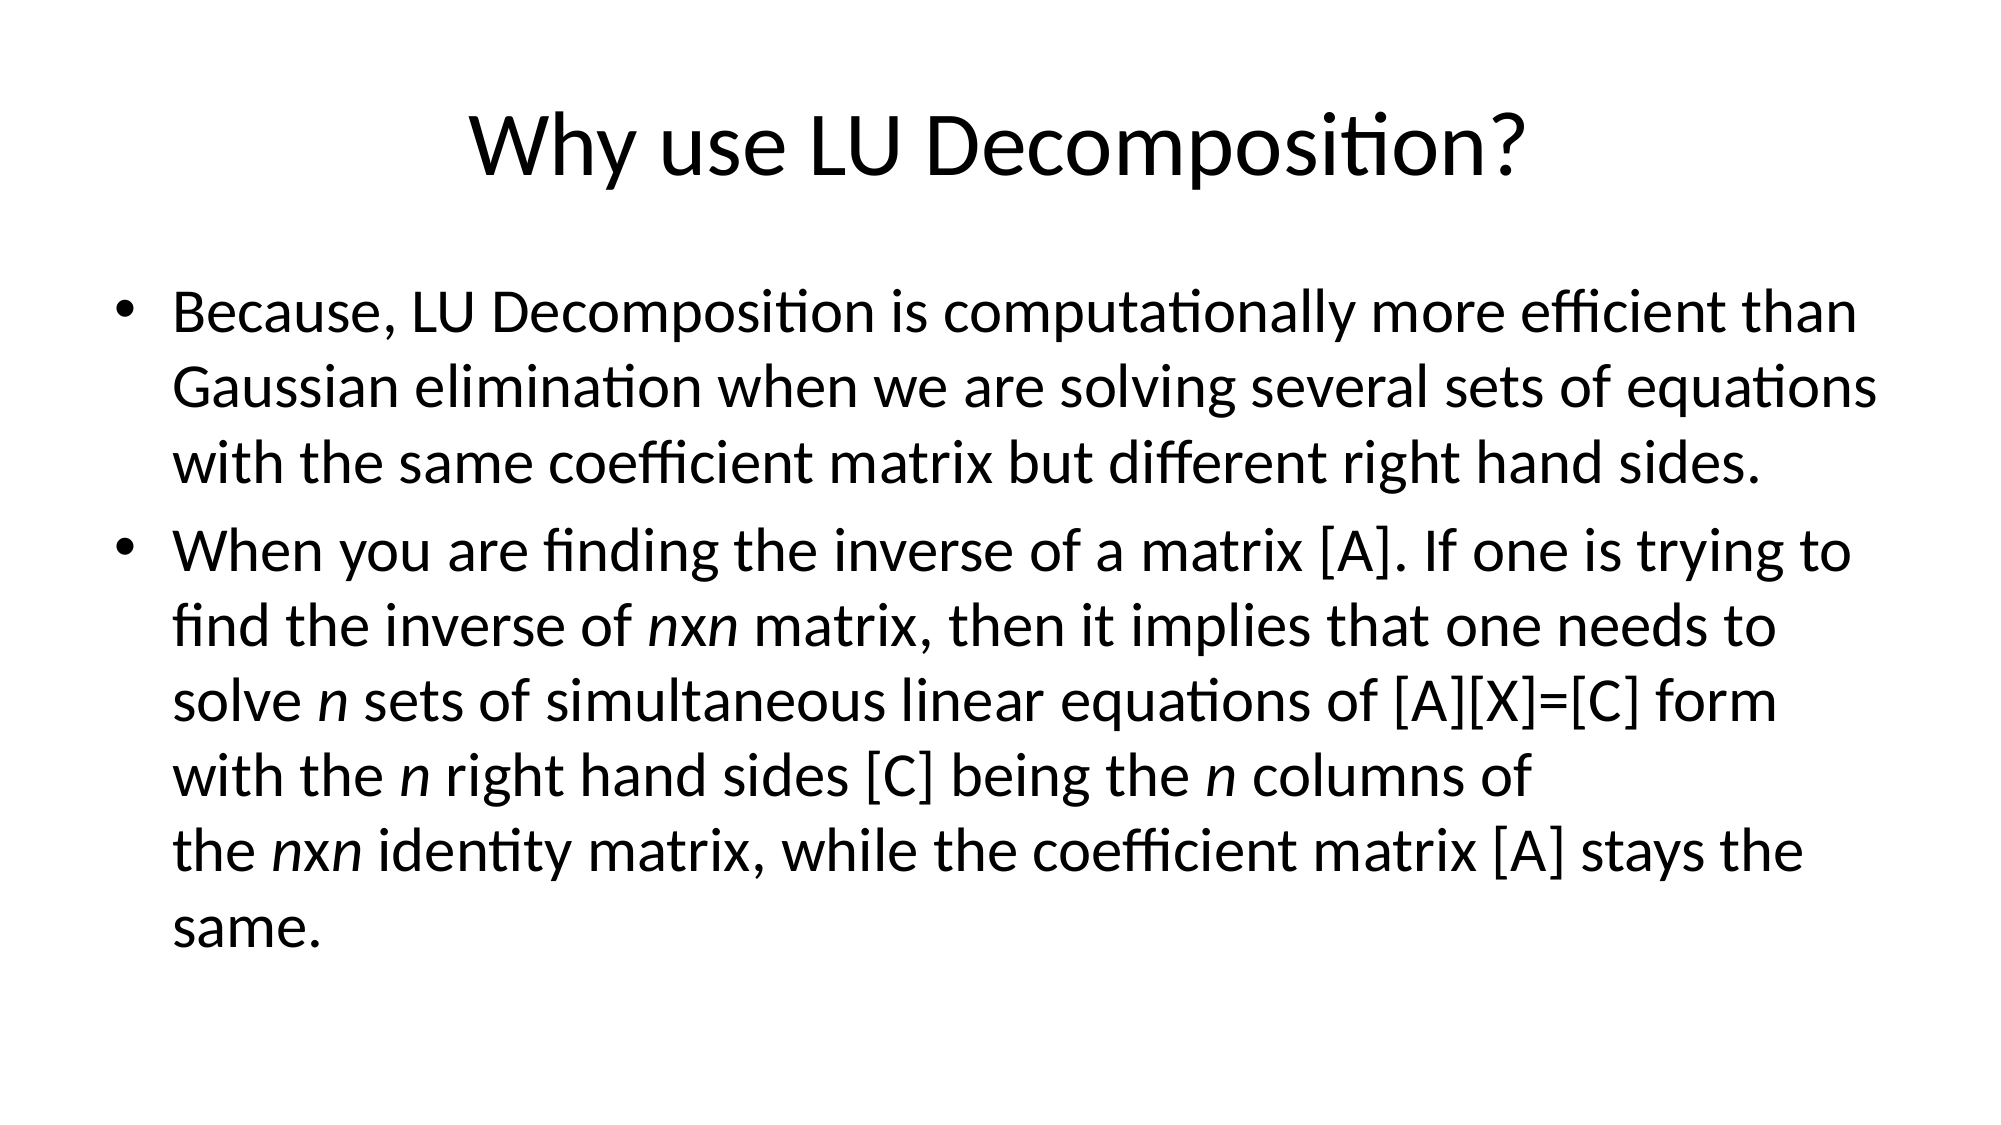

# Why use LU Decomposition?
Because, LU Decomposition is computationally more efficient than Gaussian elimination when we are solving several sets of equations with the same coefficient matrix but different right hand sides.
When you are finding the inverse of a matrix [A]. If one is trying to find the inverse of nxn matrix, then it implies that one needs to solve n sets of simultaneous linear equations of [A][X]=[C] form with the n right hand sides [C] being the n columns of the nxn identity matrix, while the coefficient matrix [A] stays the same.